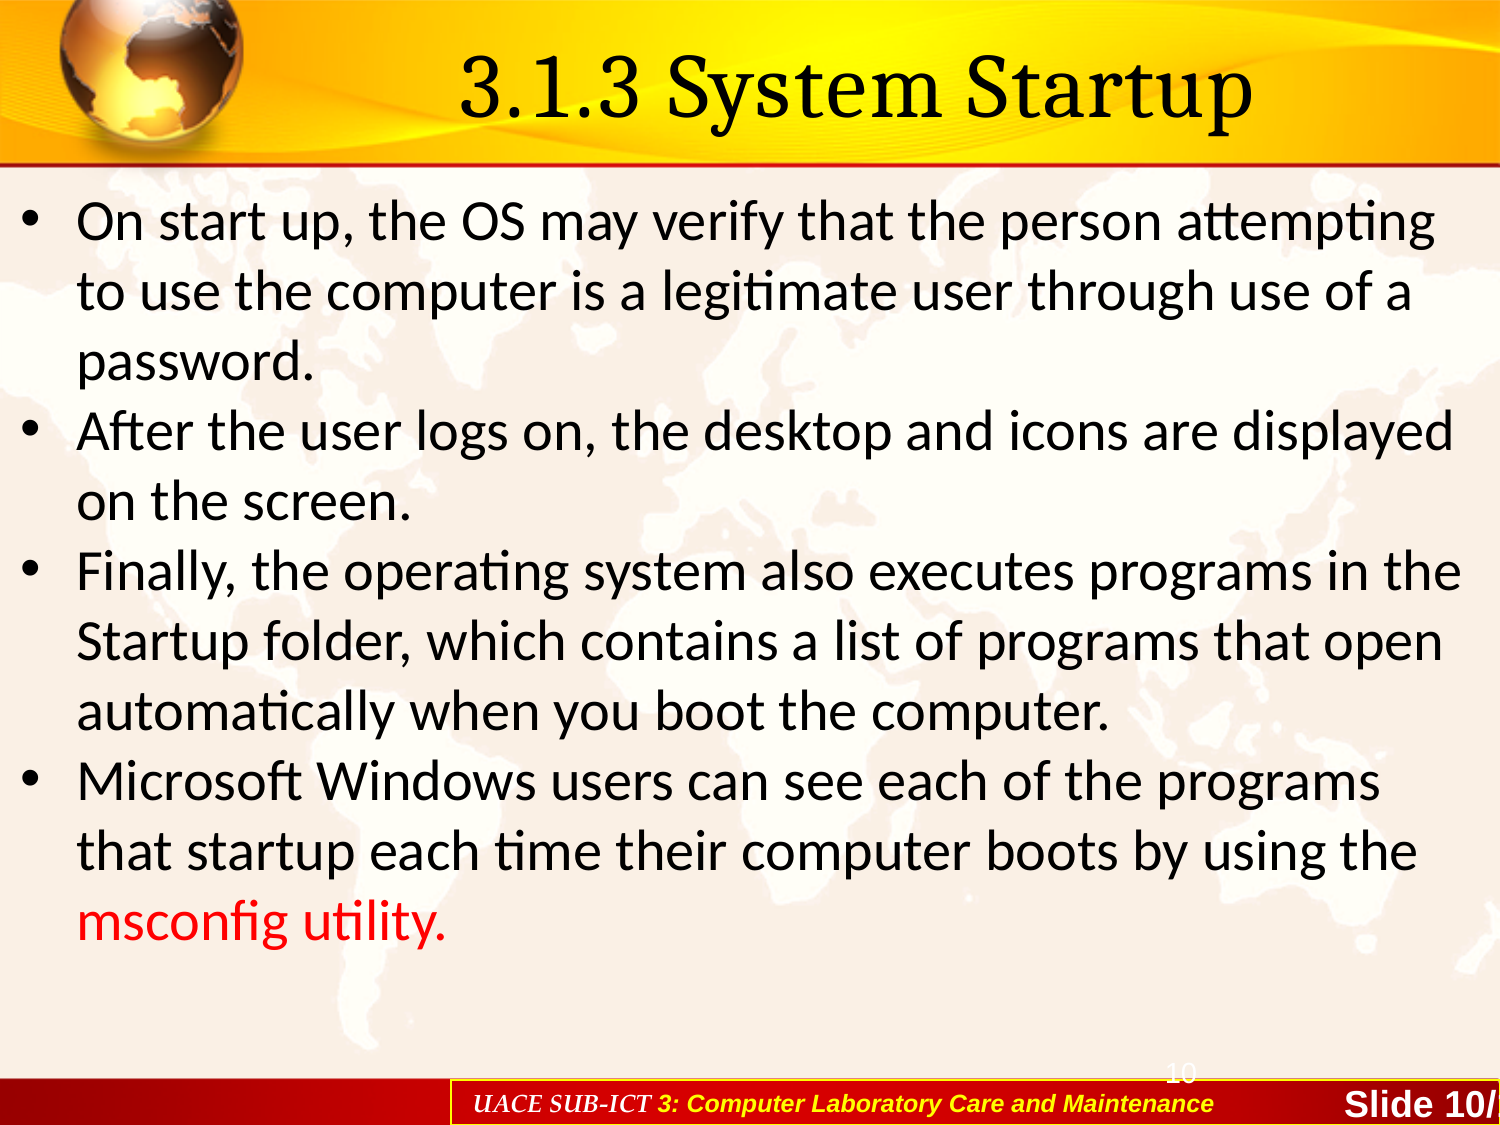

# 3.1.3 System Startup
On start up, the OS may verify that the person attempting to use the computer is a legitimate user through use of a password.
After the user logs on, the desktop and icons are displayed on the screen.
Finally, the operating system also executes programs in the Startup folder, which contains a list of programs that open automatically when you boot the computer.
Microsoft Windows users can see each of the programs that startup each time their computer boots by using the msconfig utility.

10